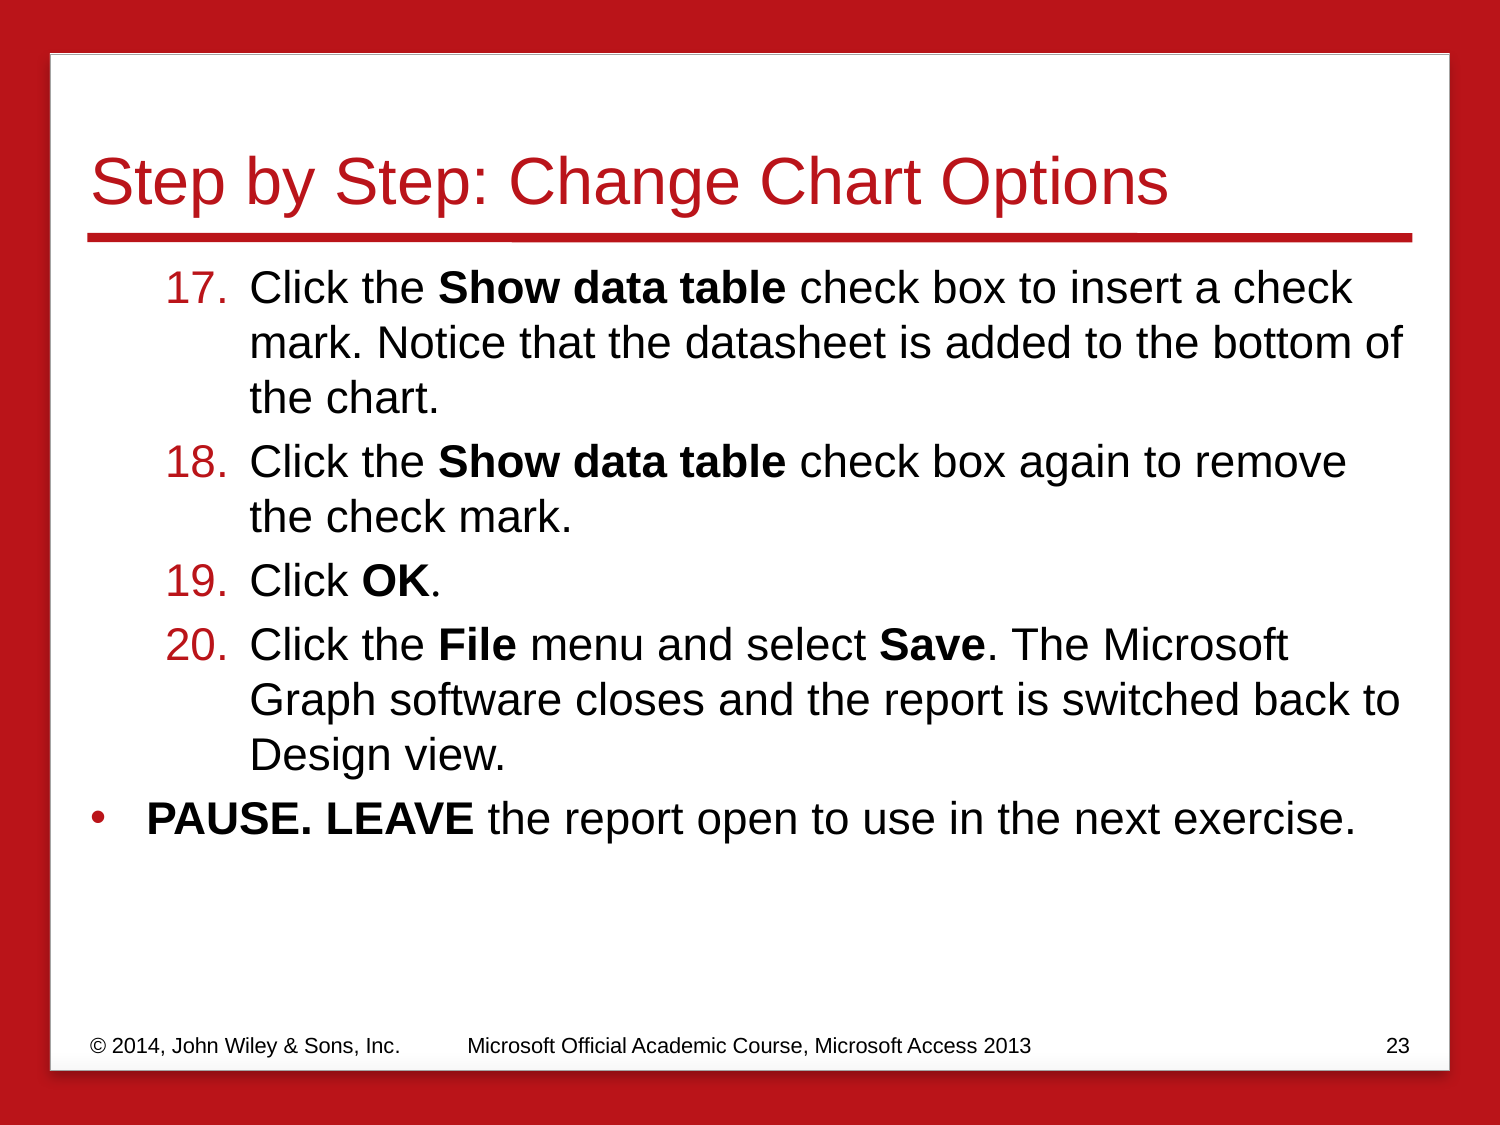

# Step by Step: Change Chart Options
Click the Show data table check box to insert a check mark. Notice that the datasheet is added to the bottom of the chart.
Click the Show data table check box again to remove the check mark.
Click OK.
Click the File menu and select Save. The Microsoft Graph software closes and the report is switched back to Design view.
PAUSE. LEAVE the report open to use in the next exercise.
© 2014, John Wiley & Sons, Inc.
Microsoft Official Academic Course, Microsoft Access 2013
23